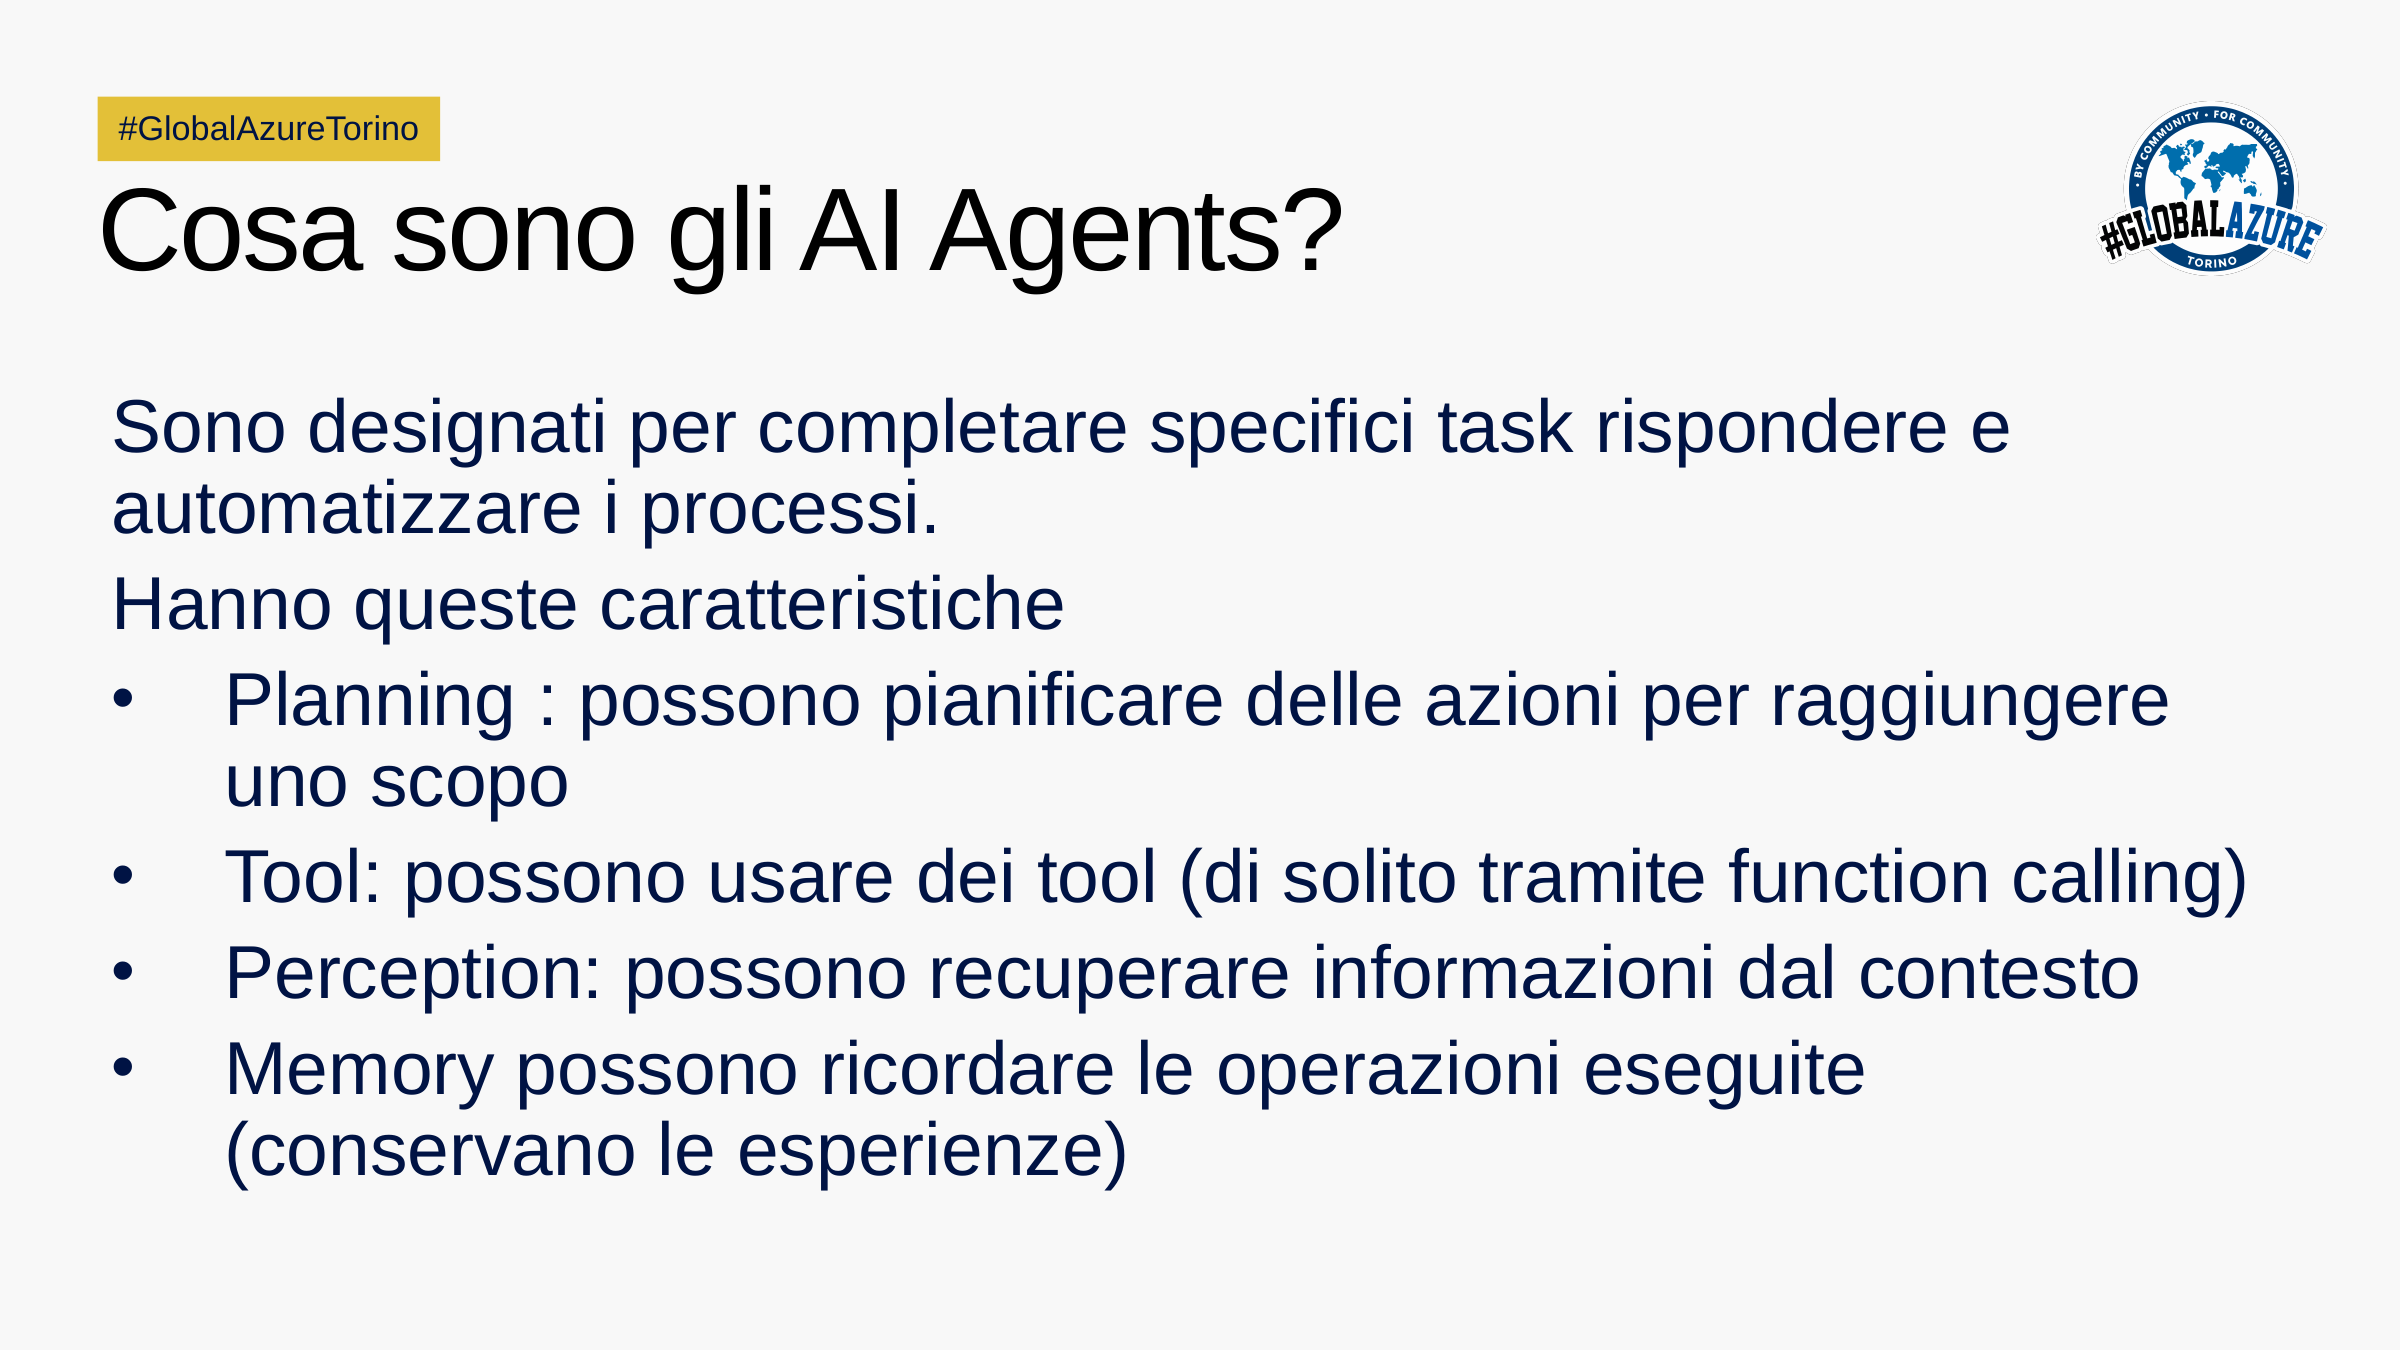

# Cosa sono gli AI Agents?
Sono designati per completare specifici task rispondere e automatizzare i processi.
Hanno queste caratteristiche
Planning : possono pianificare delle azioni per raggiungere uno scopo
Tool: possono usare dei tool (di solito tramite function calling)
Perception: possono recuperare informazioni dal contesto
Memory possono ricordare le operazioni eseguite (conservano le esperienze)